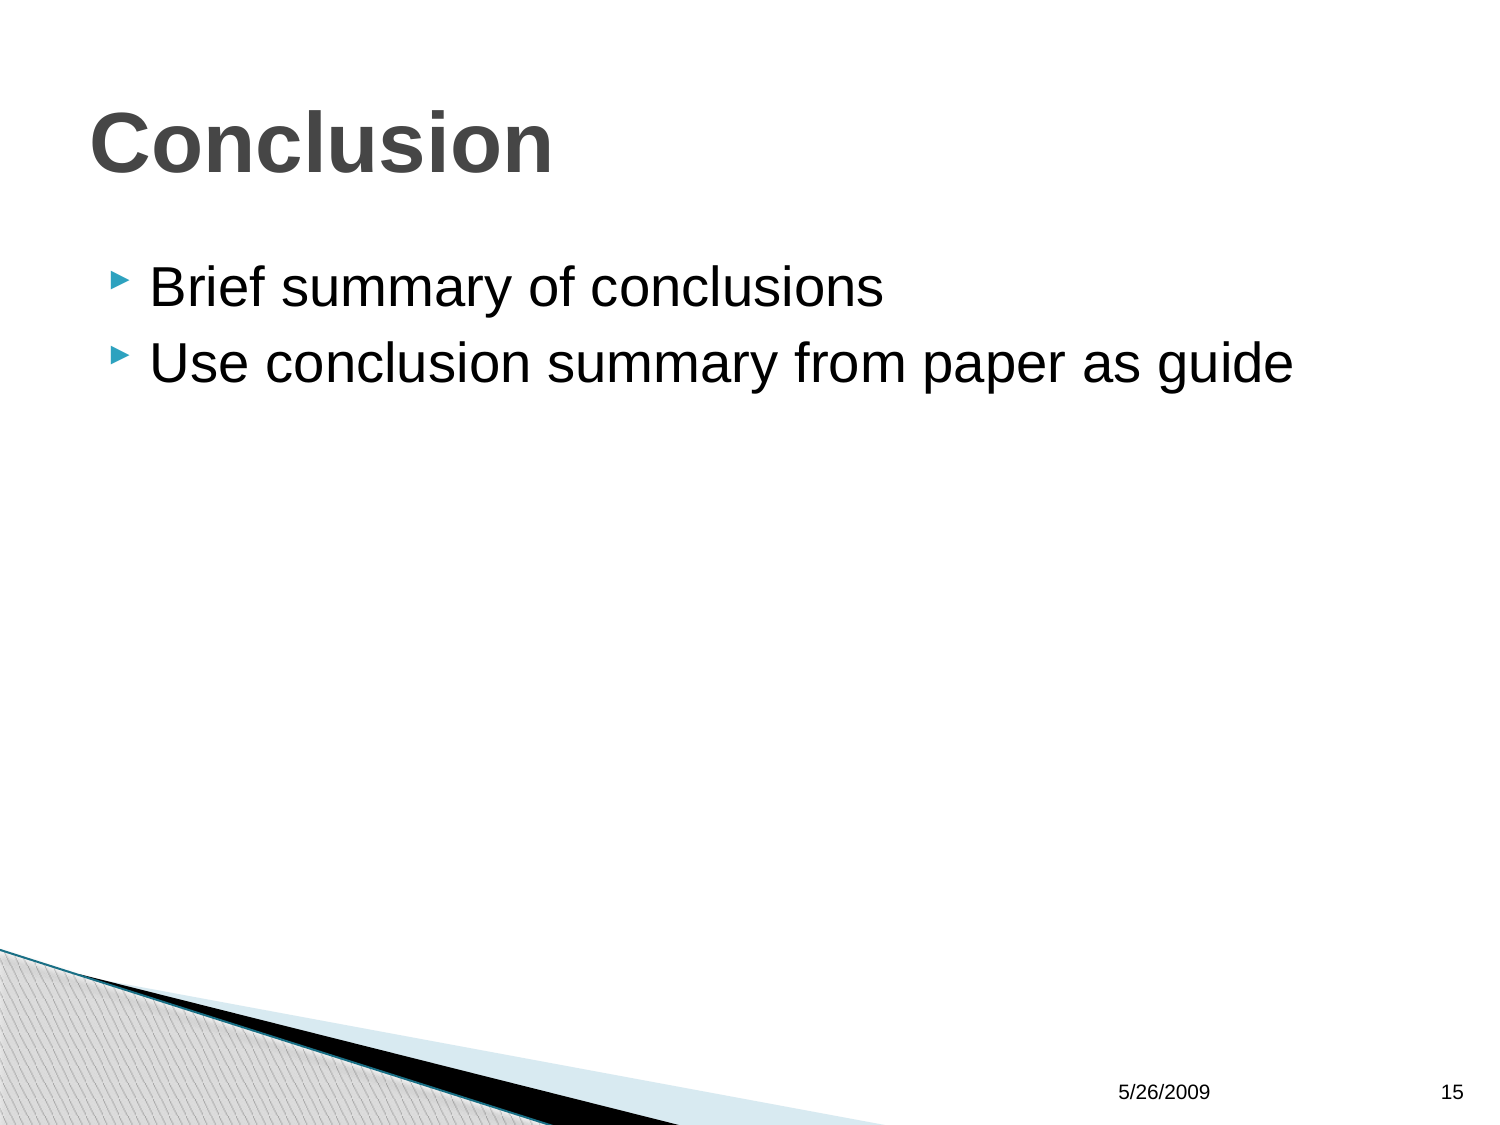

# Conclusion
Brief summary of conclusions
Use conclusion summary from paper as guide
5/26/2009
15